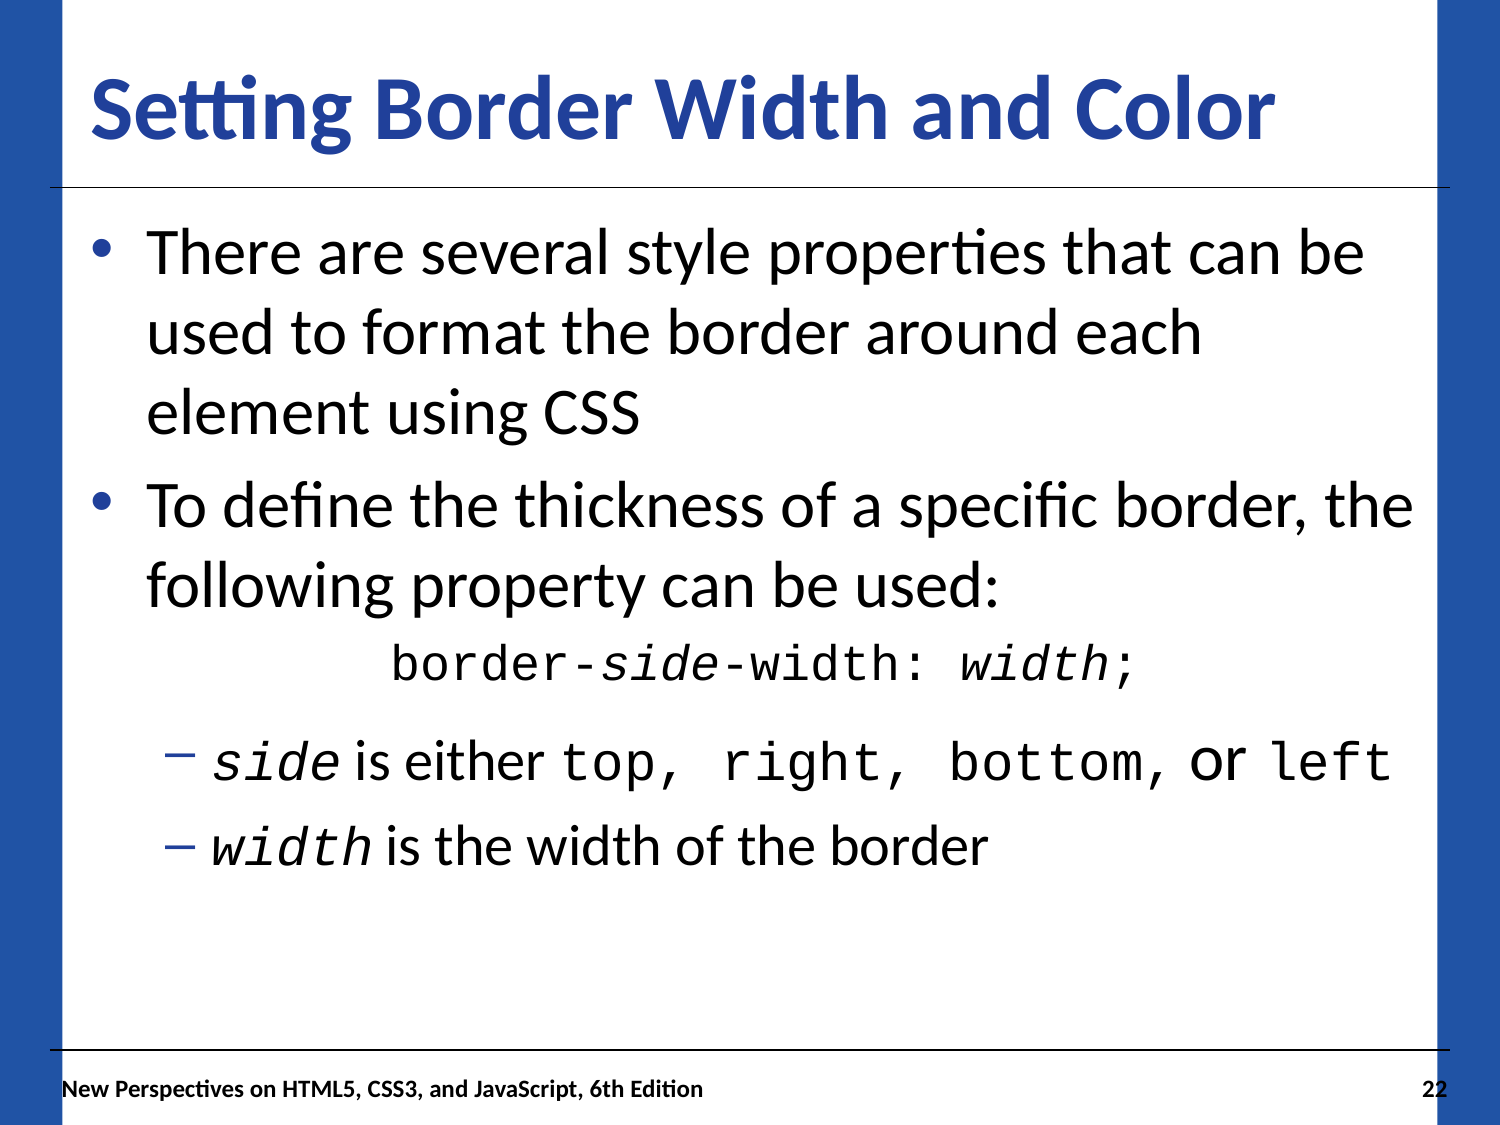

# Setting Border Width and Color
There are several style properties that can be used to format the border around each element using CSS
To define the thickness of a specific border, the following property can be used:
	border-side-width: width;
side is either top, right, bottom, or left
width is the width of the border

New Perspectives on HTML5, CSS3, and JavaScript, 6th Edition
22